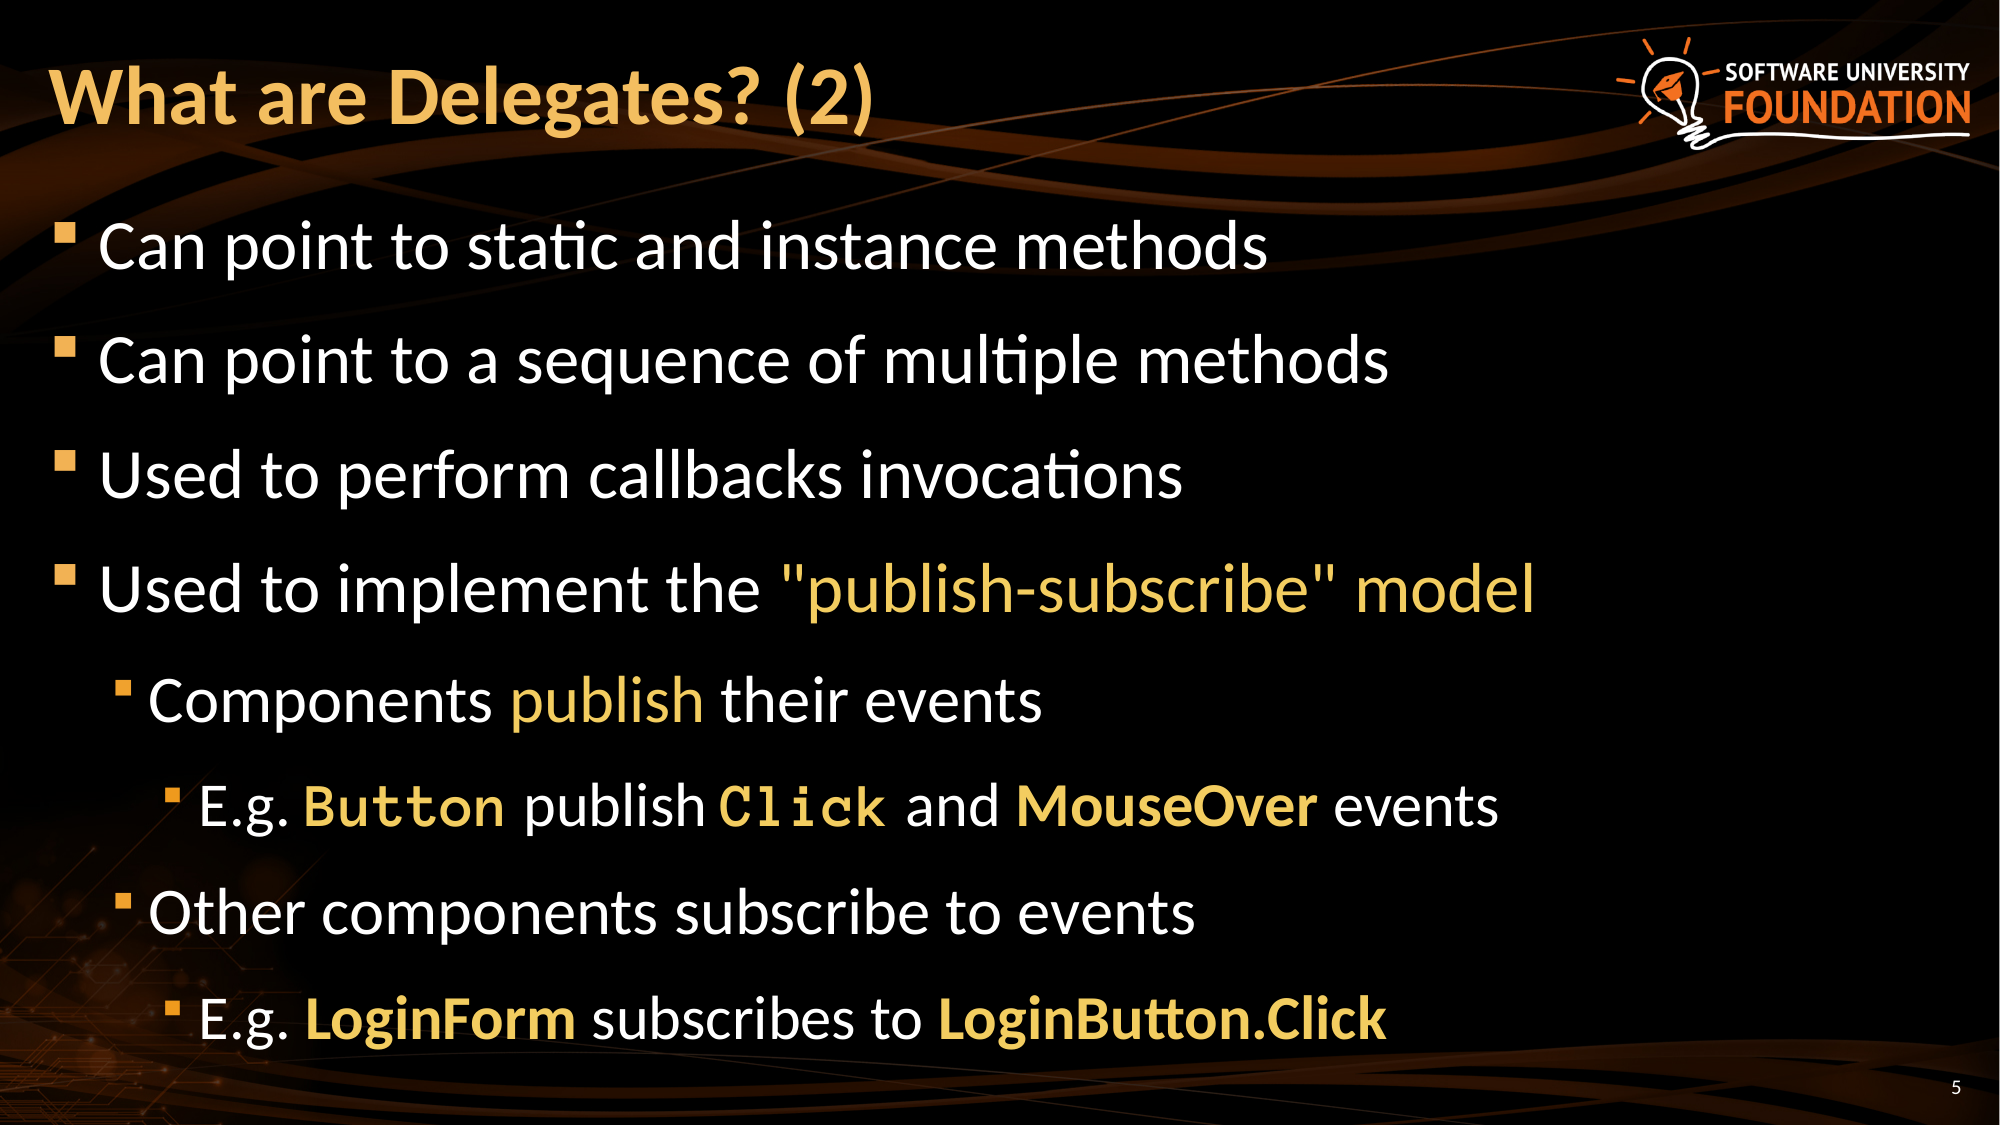

# What are Delegates? (2)
Can point to static and instance methods
Can point to a sequence of multiple methods
Used to perform callbacks invocations
Used to implement the "publish-subscribe" model
Components publish their events
E.g. Button publish Click and MouseOver events
Other components subscribe to events
E.g. LoginForm subscribes to LoginButton.Click
5